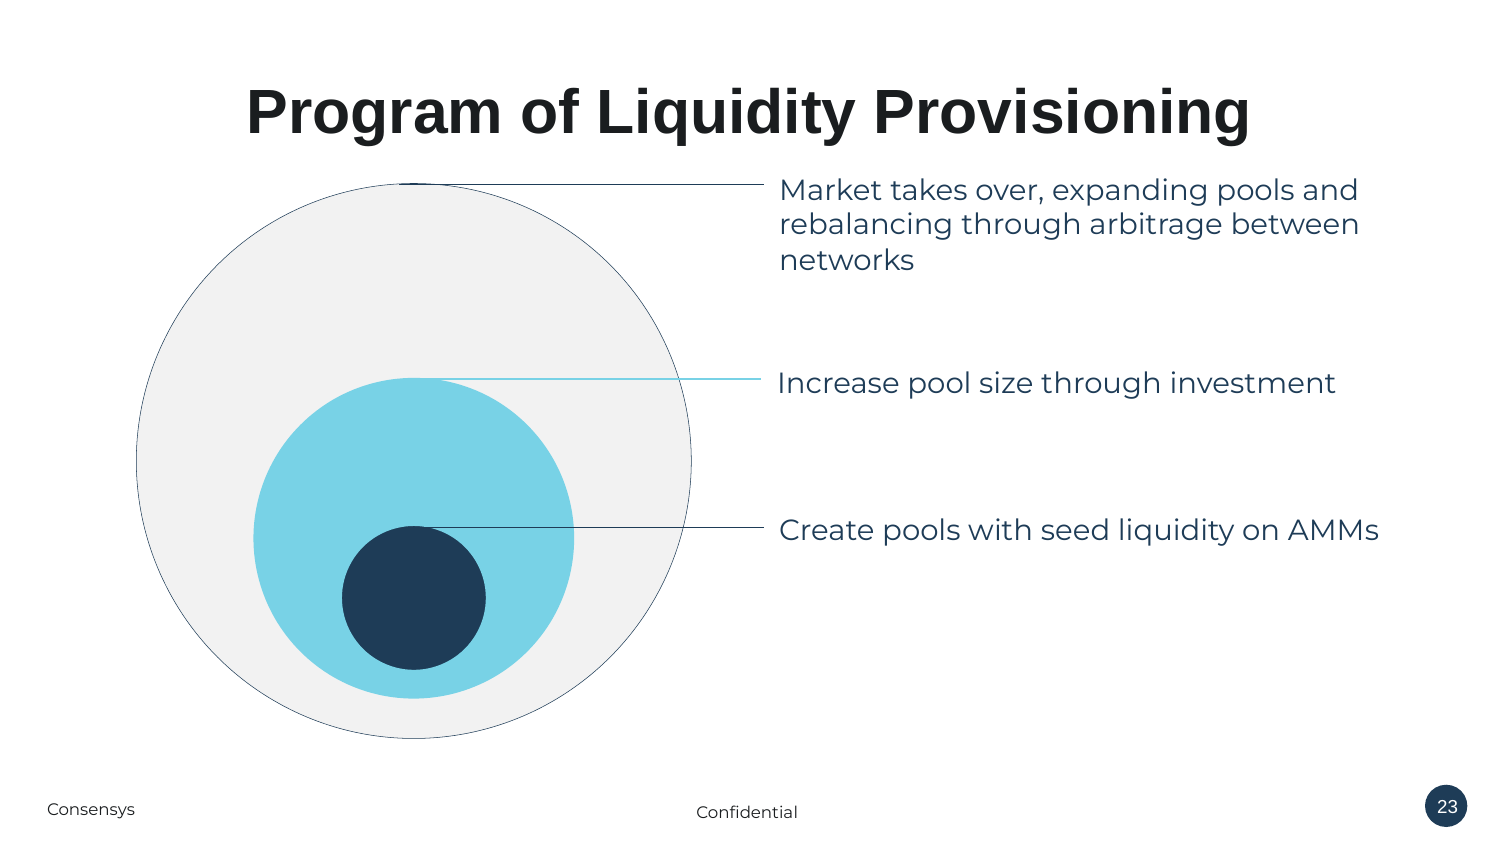

Program of Liquidity Provisioning
Market takes over, expanding pools and rebalancing through arbitrage between networks

Increase pool size through investment

Create pools with seed liquidity on AMMs

23